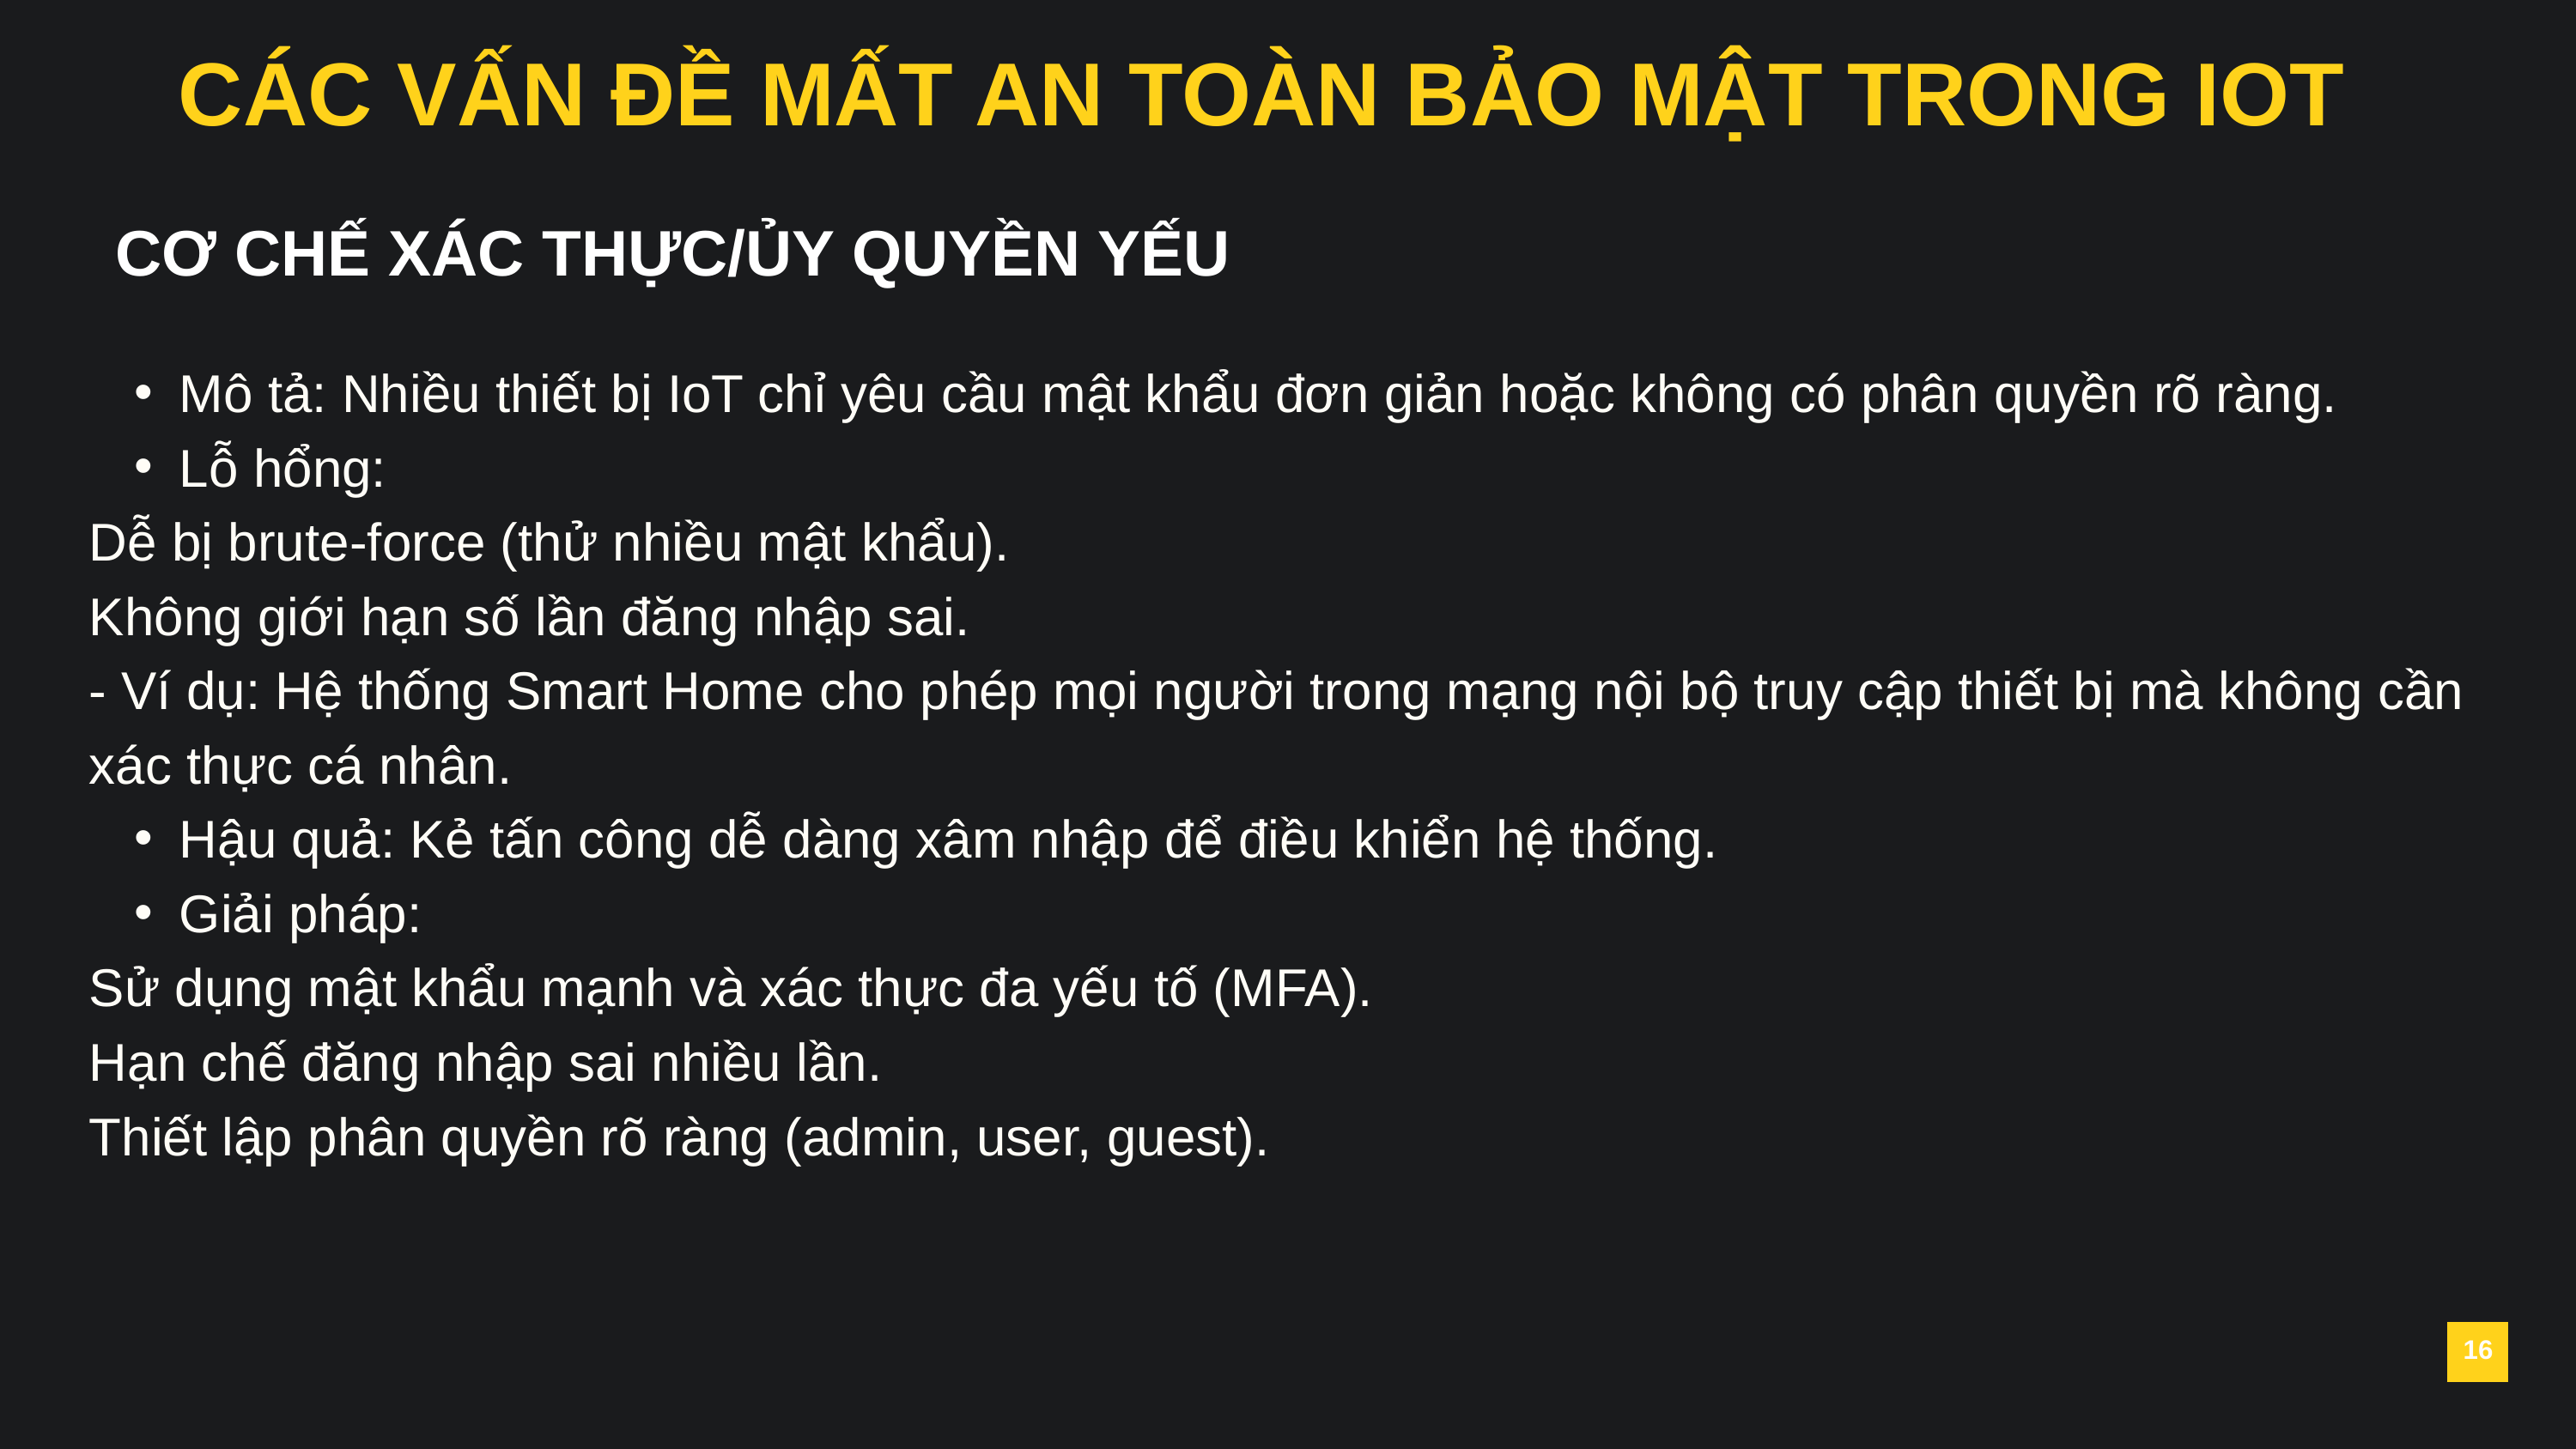

CÁC VẤN ĐỀ MẤT AN TOÀN BẢO MẬT TRONG IOT
CƠ CHẾ XÁC THỰC/ỦY QUYỀN YẾU
Mô tả: Nhiều thiết bị IoT chỉ yêu cầu mật khẩu đơn giản hoặc không có phân quyền rõ ràng.
Lỗ hổng:
Dễ bị brute-force (thử nhiều mật khẩu).
Không giới hạn số lần đăng nhập sai.
- Ví dụ: Hệ thống Smart Home cho phép mọi người trong mạng nội bộ truy cập thiết bị mà không cần xác thực cá nhân.
Hậu quả: Kẻ tấn công dễ dàng xâm nhập để điều khiển hệ thống.
Giải pháp:
Sử dụng mật khẩu mạnh và xác thực đa yếu tố (MFA).
Hạn chế đăng nhập sai nhiều lần.
Thiết lập phân quyền rõ ràng (admin, user, guest).

16